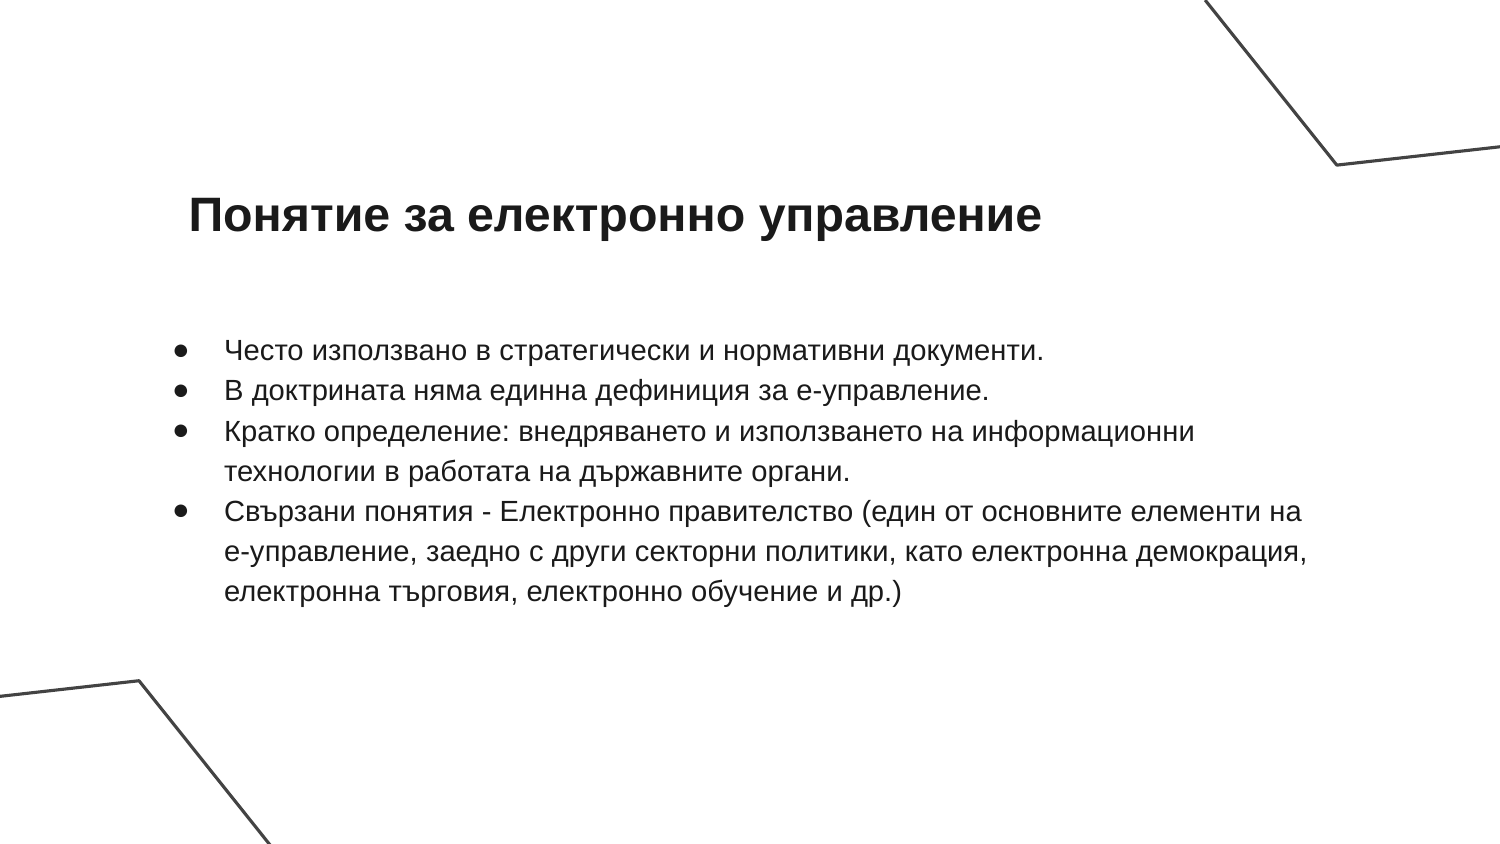

# Понятие за електронно управление
Често използвано в стратегически и нормативни документи.
В доктрината няма единна дефиниция за е-управление.
Кратко определение: внедряването и използването на информационни технологии в работата на държавните органи.
Свързани понятия - Електронно правителство (един от основните елементи на е-управление, заедно с други секторни политики, като електронна демокрация, електронна търговия, електронно обучение и др.)